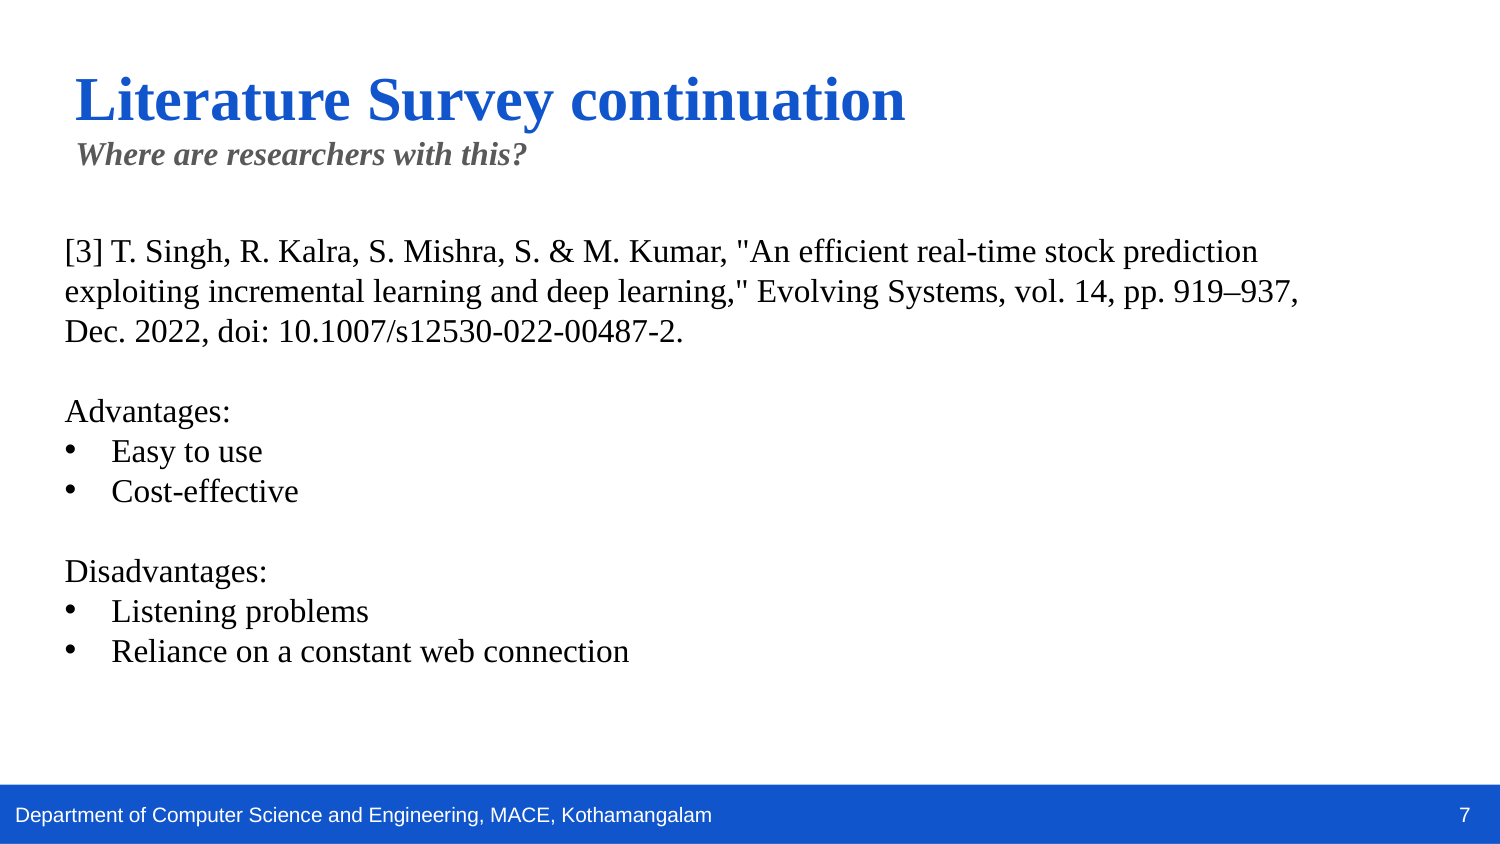

Literature Survey continuation
Where are researchers with this?
[3] T. Singh, R. Kalra, S. Mishra, S. & M. Kumar, "An efficient real-time stock prediction exploiting incremental learning and deep learning," Evolving Systems, vol. 14, pp. 919–937, Dec. 2022, doi: 10.1007/s12530-022-00487-2.

Advantages:
Easy to use
Cost-effective

Disadvantages:
Listening problems
Reliance on a constant web connection
7